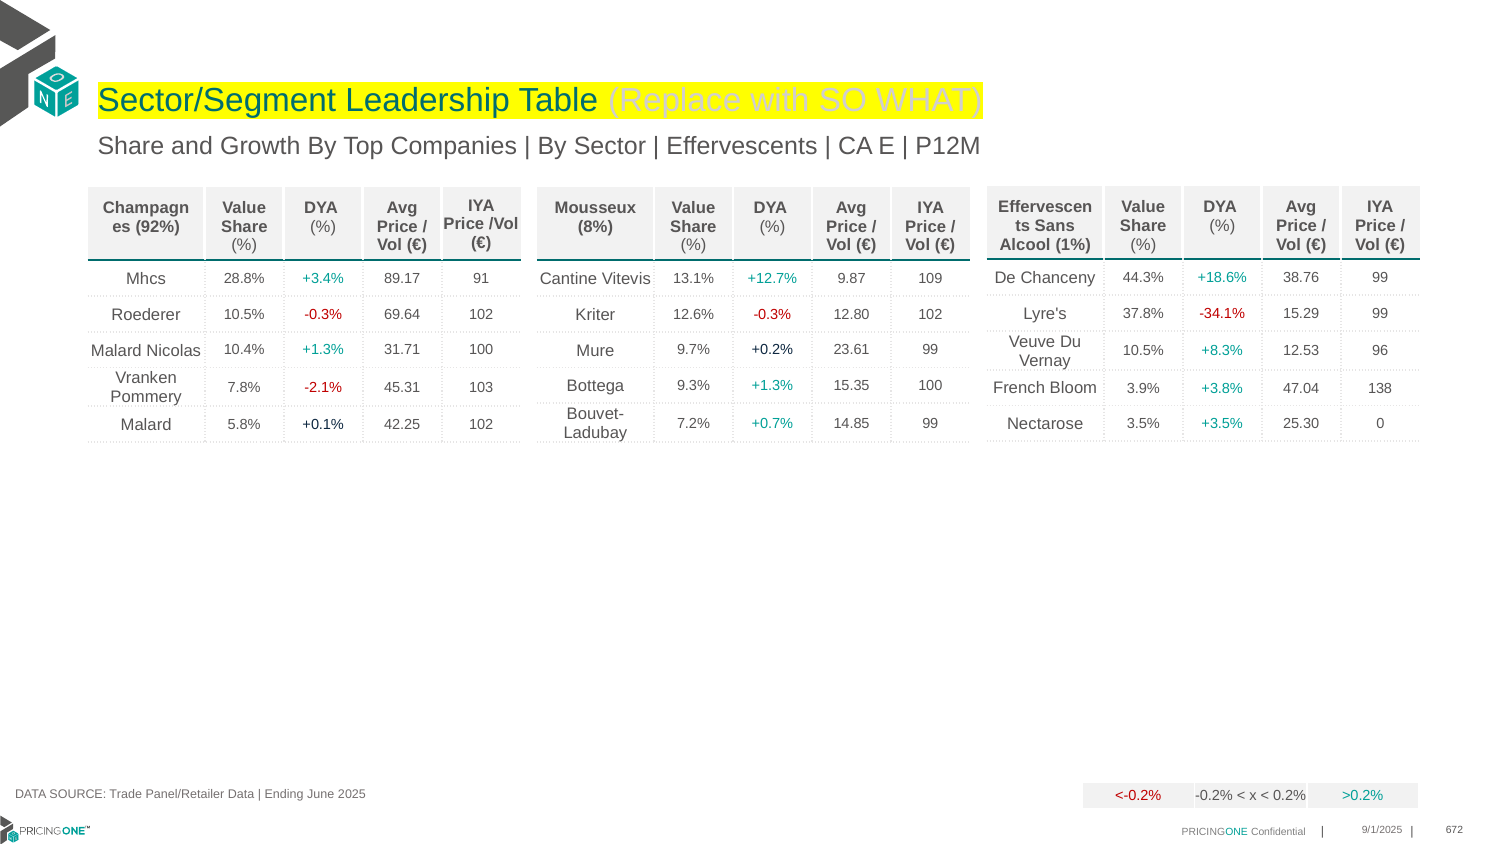

# Sector/Segment Leadership Table (Replace with SO WHAT)
Share and Growth By Top Companies | By Sector | Effervescents | CA E | P12M
| Effervescents Sans Alcool (1%) | Value Share (%) | DYA (%) | Avg Price /Vol (€) | IYA Price /Vol (€) |
| --- | --- | --- | --- | --- |
| De Chanceny | 44.3% | +18.6% | 38.76 | 99 |
| Lyre's | 37.8% | -34.1% | 15.29 | 99 |
| Veuve Du Vernay | 10.5% | +8.3% | 12.53 | 96 |
| French Bloom | 3.9% | +3.8% | 47.04 | 138 |
| Nectarose | 3.5% | +3.5% | 25.30 | 0 |
| Champagnes (92%) | Value Share (%) | DYA (%) | Avg Price /Vol (€) | IYA Price /Vol (€) |
| --- | --- | --- | --- | --- |
| Mhcs | 28.8% | +3.4% | 89.17 | 91 |
| Roederer | 10.5% | -0.3% | 69.64 | 102 |
| Malard Nicolas | 10.4% | +1.3% | 31.71 | 100 |
| Vranken Pommery | 7.8% | -2.1% | 45.31 | 103 |
| Malard | 5.8% | +0.1% | 42.25 | 102 |
| Mousseux (8%) | Value Share (%) | DYA (%) | Avg Price /Vol (€) | IYA Price /Vol (€) |
| --- | --- | --- | --- | --- |
| Cantine Vitevis | 13.1% | +12.7% | 9.87 | 109 |
| Kriter | 12.6% | -0.3% | 12.80 | 102 |
| Mure | 9.7% | +0.2% | 23.61 | 99 |
| Bottega | 9.3% | +1.3% | 15.35 | 100 |
| Bouvet-Ladubay | 7.2% | +0.7% | 14.85 | 99 |
DATA SOURCE: Trade Panel/Retailer Data | Ending June 2025
| <-0.2% | -0.2% < x < 0.2% | >0.2% |
| --- | --- | --- |

9/1/2025
672